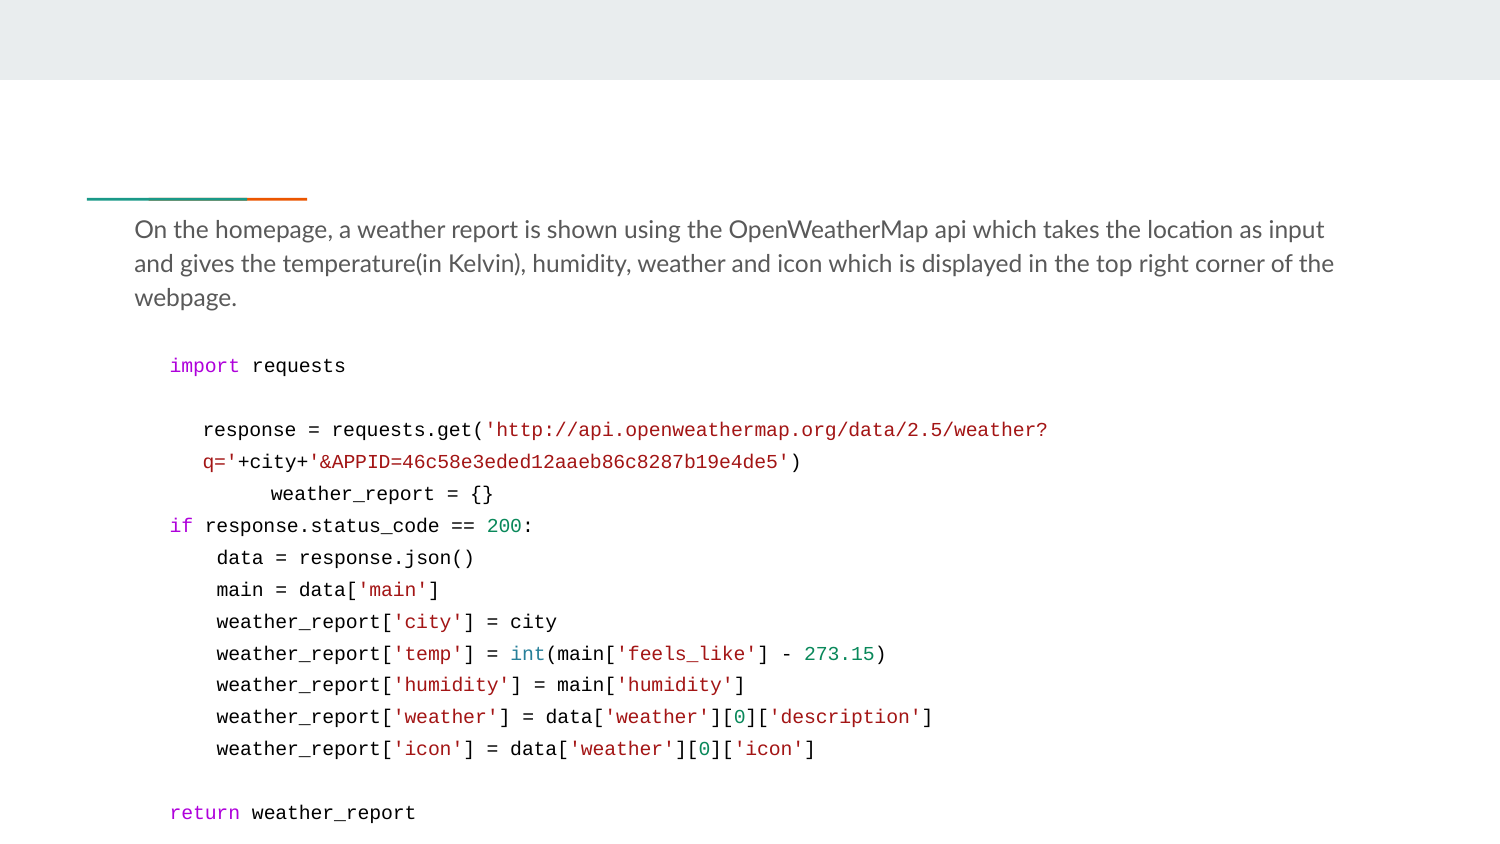

On the homepage, a weather report is shown using the OpenWeatherMap api which takes the location as input and gives the temperature(in Kelvin), humidity, weather and icon which is displayed in the top right corner of the webpage.

   import requests

response = requests.get('http://api.openweathermap.org/data/2.5/weather?q='+city+'&APPID=46c58e3eded12aaeb86c8287b19e4de5')
   	weather_report = {}
   if response.status_code == 200:
       data = response.json()
       main = data['main']
       weather_report['city'] = city
       weather_report['temp'] = int(main['feels_like'] - 273.15)
       weather_report['humidity'] = main['humidity']
       weather_report['weather'] = data['weather'][0]['description']
       weather_report['icon'] = data['weather'][0]['icon']

   return weather_report